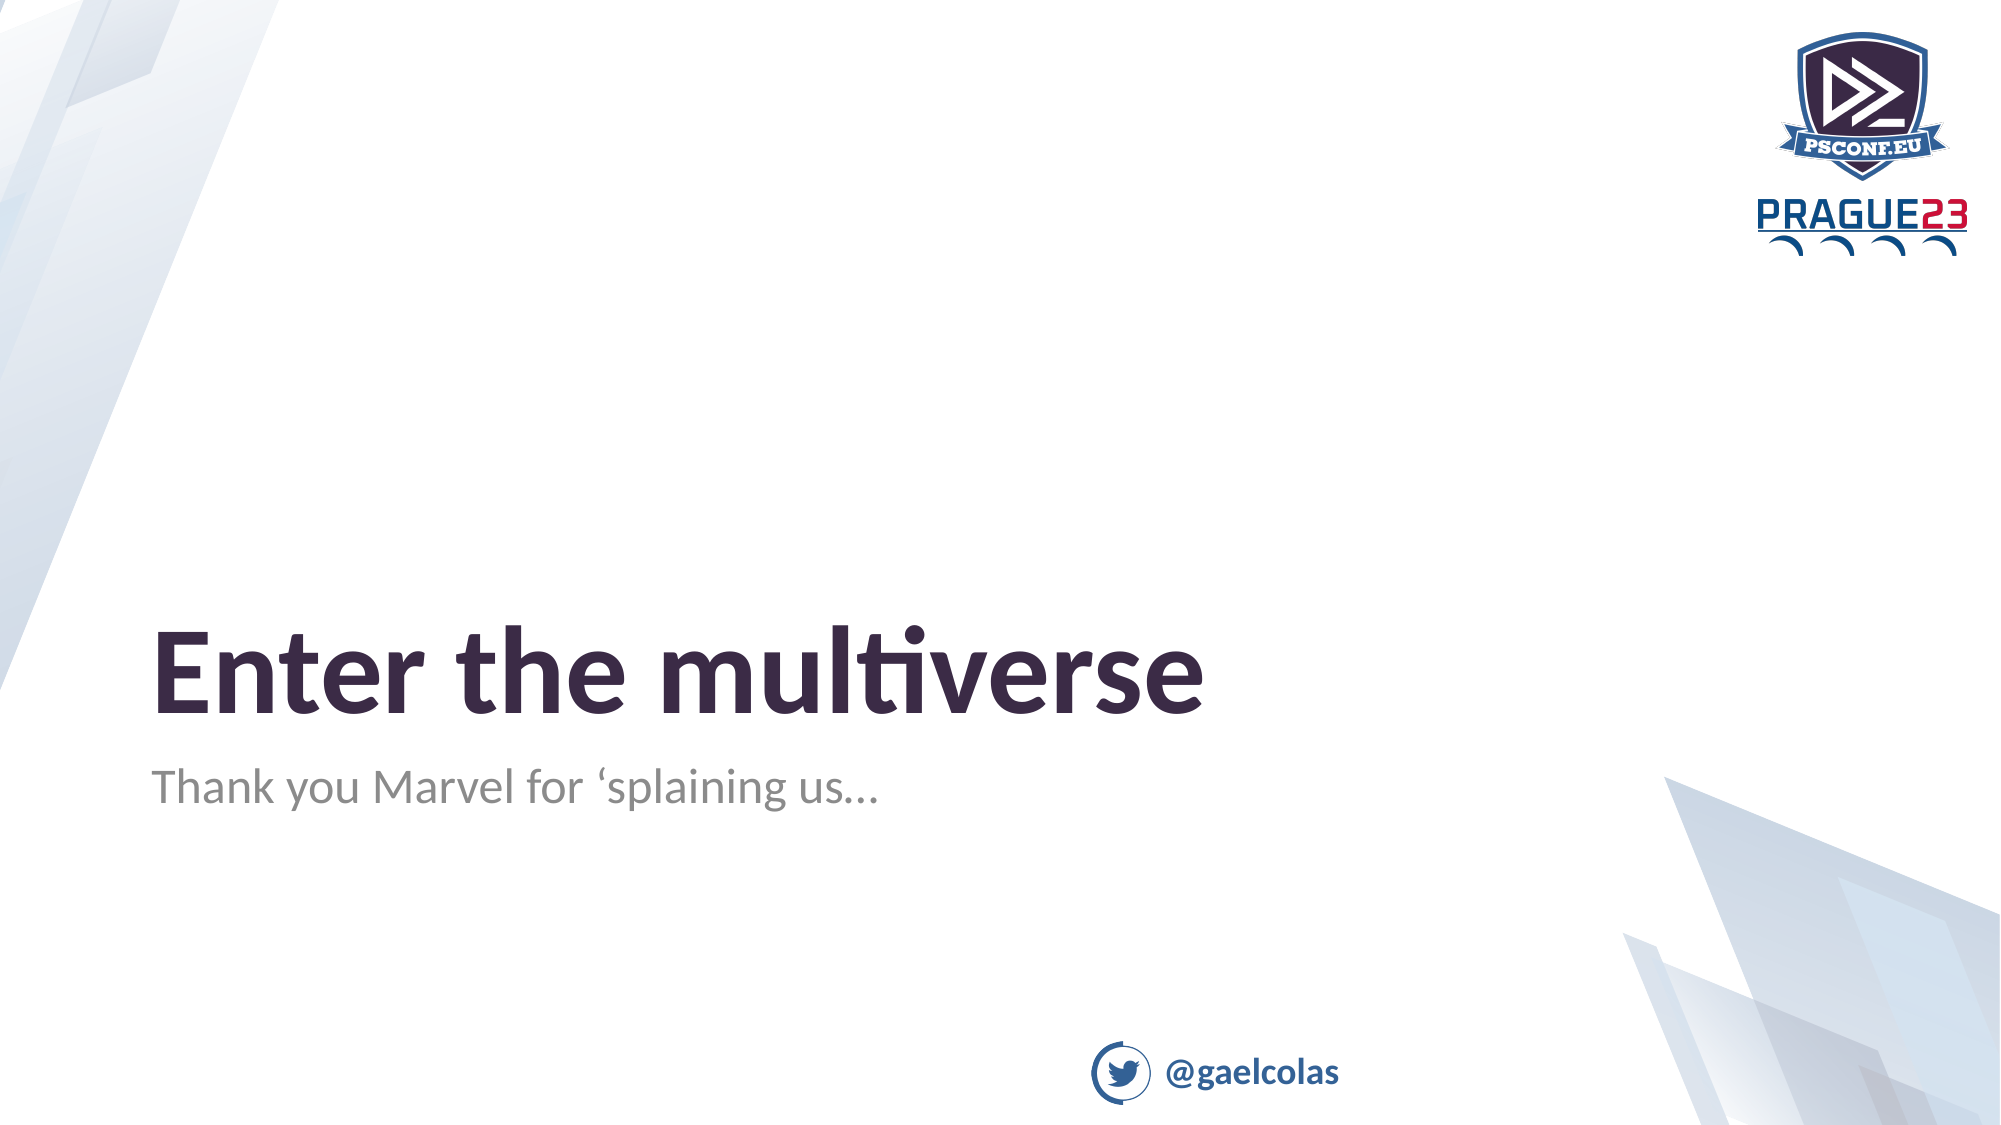

# Enter the multiverse
Thank you Marvel for ‘splaining us…